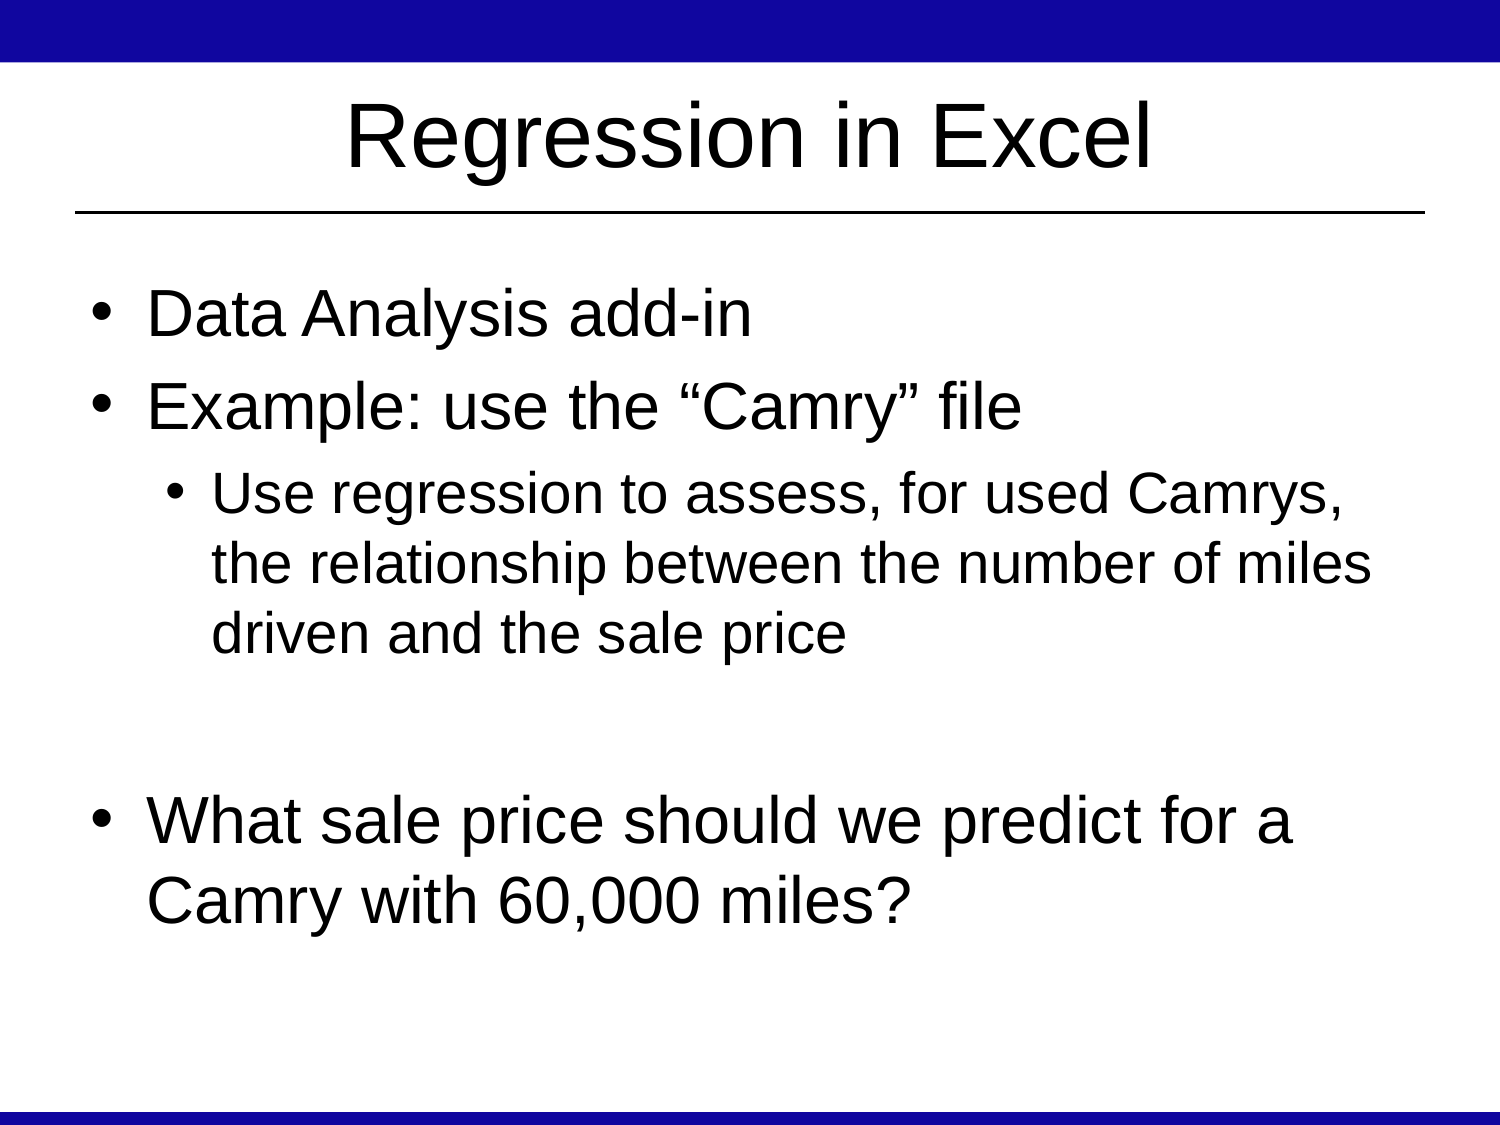

# Regression in Excel
Data Analysis add-in
Example: use the “Camry” file
Use regression to assess, for used Camrys, the relationship between the number of miles driven and the sale price

What sale price should we predict for a Camry with 60,000 miles?